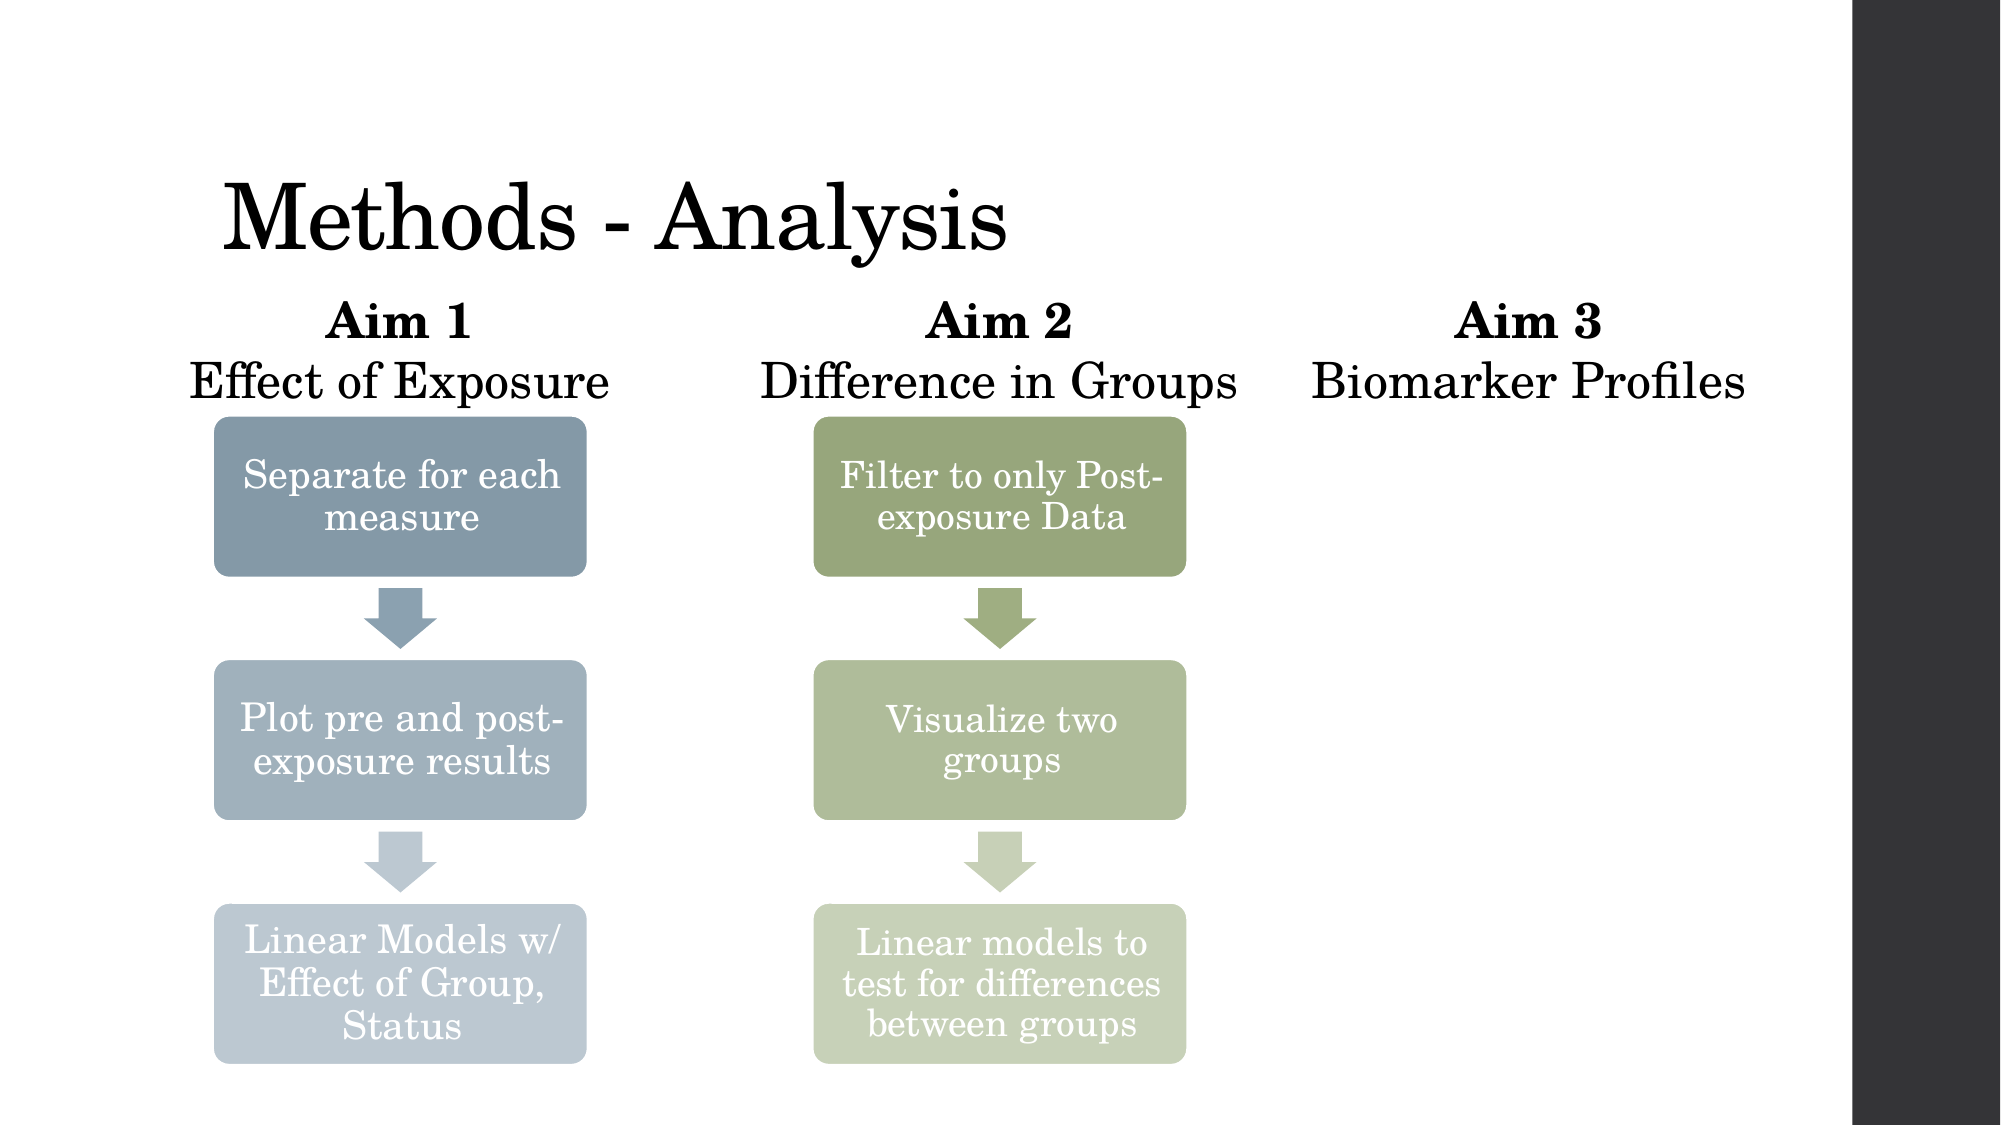

# Methods - Analysis
Aim 1
Effect of Exposure
Aim 2
Difference in Groups
Aim 3
Biomarker Profiles
Separate for each measure

Plot pre and post-exposure results

Linear Models w/ Effect of Group, Status
Filter to only Post-exposure Data

Visualize two groups

Linear models to test for differences between groups